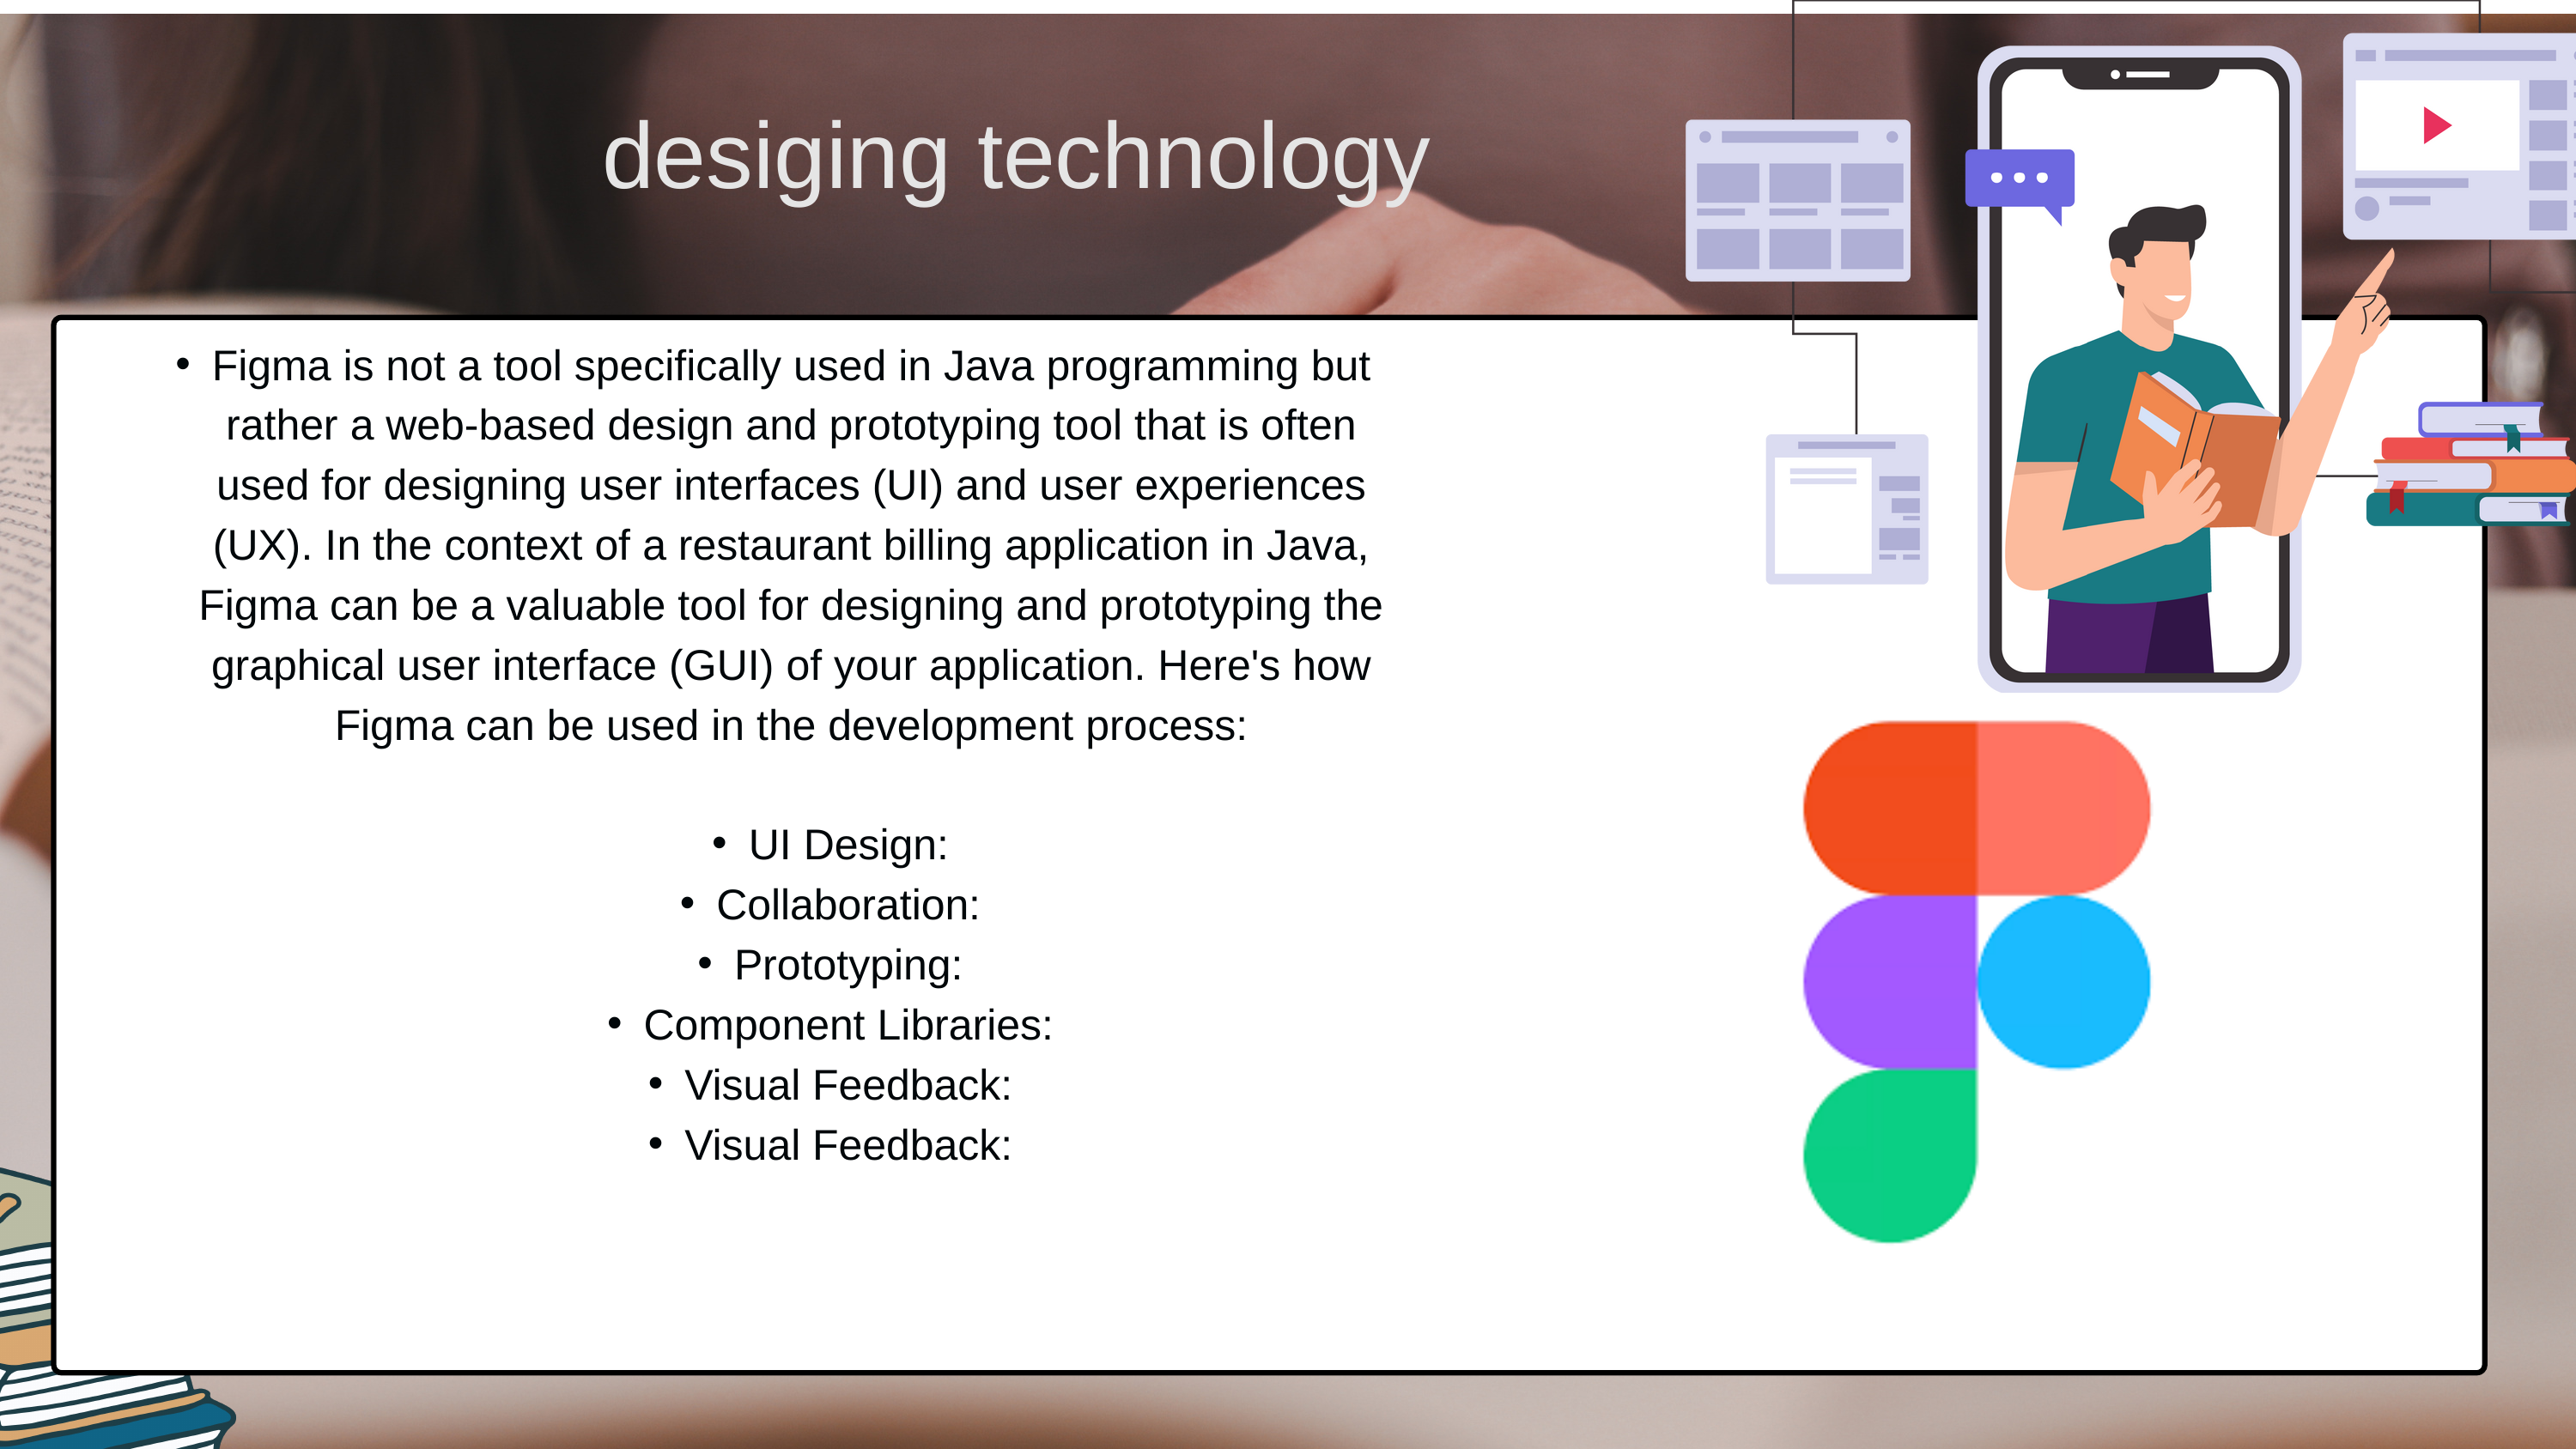

desiging technology
Figma is not a tool specifically used in Java programming but rather a web-based design and prototyping tool that is often used for designing user interfaces (UI) and user experiences (UX). In the context of a restaurant billing application in Java, Figma can be a valuable tool for designing and prototyping the graphical user interface (GUI) of your application. Here's how Figma can be used in the development process:

UI Design:
Collaboration:
Prototyping:
Component Libraries:
Visual Feedback:
Visual Feedback: